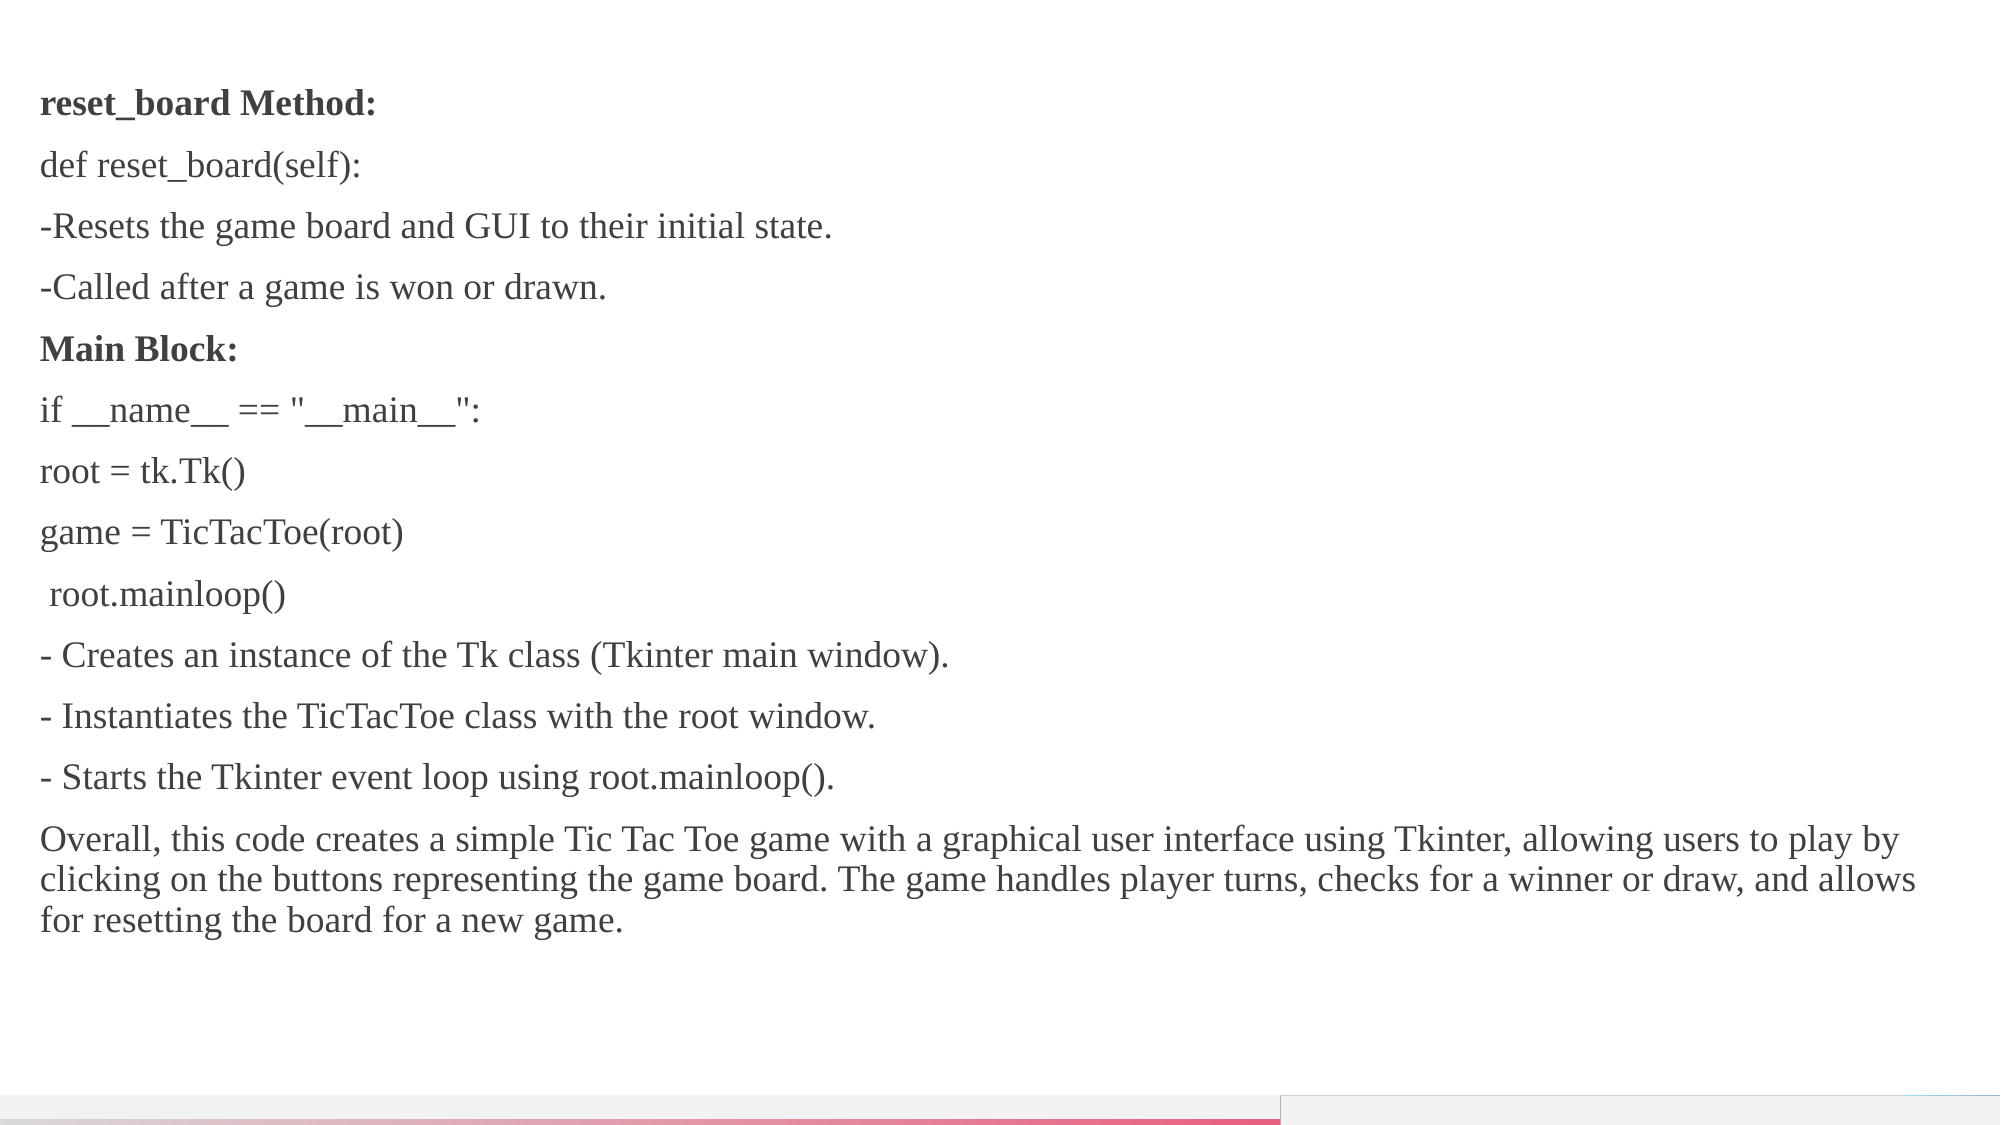

reset_board Method:
def reset_board(self):
-Resets the game board and GUI to their initial state.
-Called after a game is won or drawn.
Main Block:
if __name__ == "__main__":
root = tk.Tk()
game = TicTacToe(root)
 root.mainloop()
- Creates an instance of the Tk class (Tkinter main window).
- Instantiates the TicTacToe class with the root window.
- Starts the Tkinter event loop using root.mainloop().
Overall, this code creates a simple Tic Tac Toe game with a graphical user interface using Tkinter, allowing users to play by clicking on the buttons representing the game board. The game handles player turns, checks for a winner or draw, and allows for resetting the board for a new game.

6